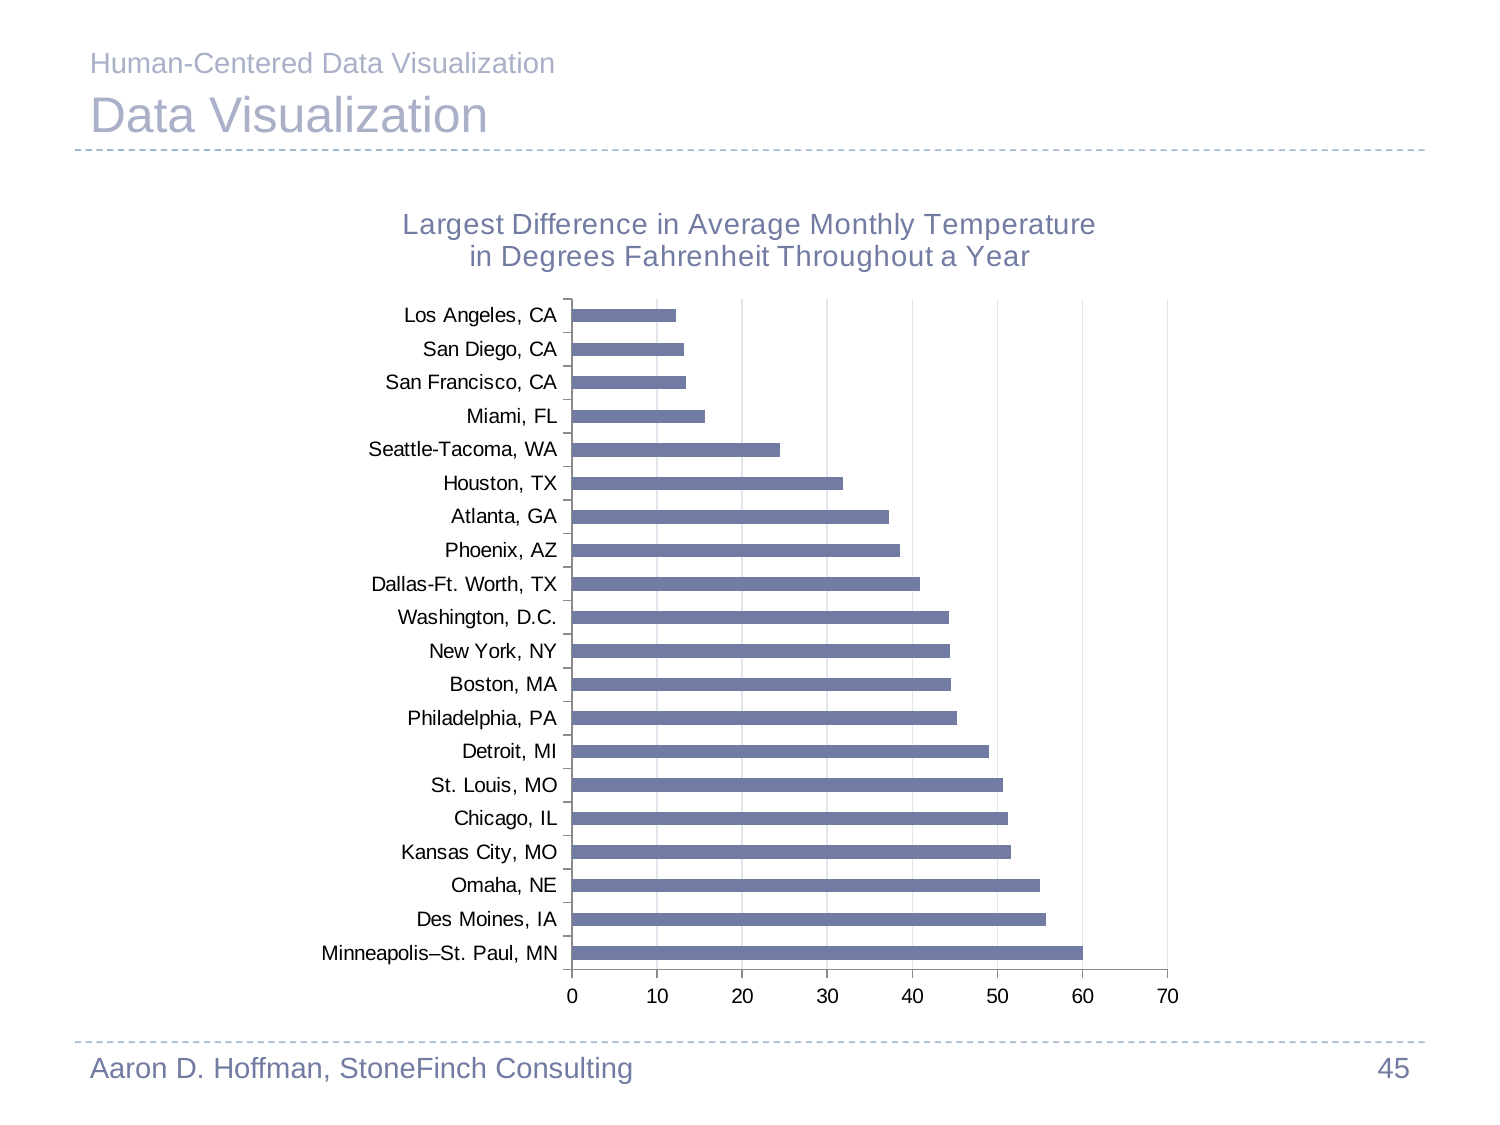

Human-Centered Data Visualization
# Data Visualization

### Chart: Largest Difference in Average Monthly Temperature in Degrees Fahrenheit Throughout a Year

| Category | Difference |
|---|---|
| Minneapolis–St. Paul, MN | 60.1 |
| Des Moines, IA | 55.699999999999996 |
| Omaha, NE | 55.0 |
| Kansas City, MO | 51.6 |
| Chicago, IL | 51.3 |
| St. Louis, MO | 50.6 |
| Detroit, MI | 49.0 |
| Philadelphia, PA | 45.3 |
| Boston, MA | 44.60000000000001 |
| New York, NY | 44.4 |
| Washington, D.C. | 44.300000000000004 |
| Dallas-Ft. Worth, TX | 40.9 |
| Phoenix, AZ | 38.599999999999994 |
| Atlanta, GA | 37.3 |
| Houston, TX | 31.799999999999997 |
| Seattle-Tacoma, WA | 24.4 |
| Miami, FL | 15.600000000000009 |
| San Francisco, CA | 13.399999999999999 |
| San Diego, CA | 13.100000000000009 |
| Los Angeles, CA | 12.199999999999996 |
Aaron D. Hoffman, StoneFinch Consulting
45